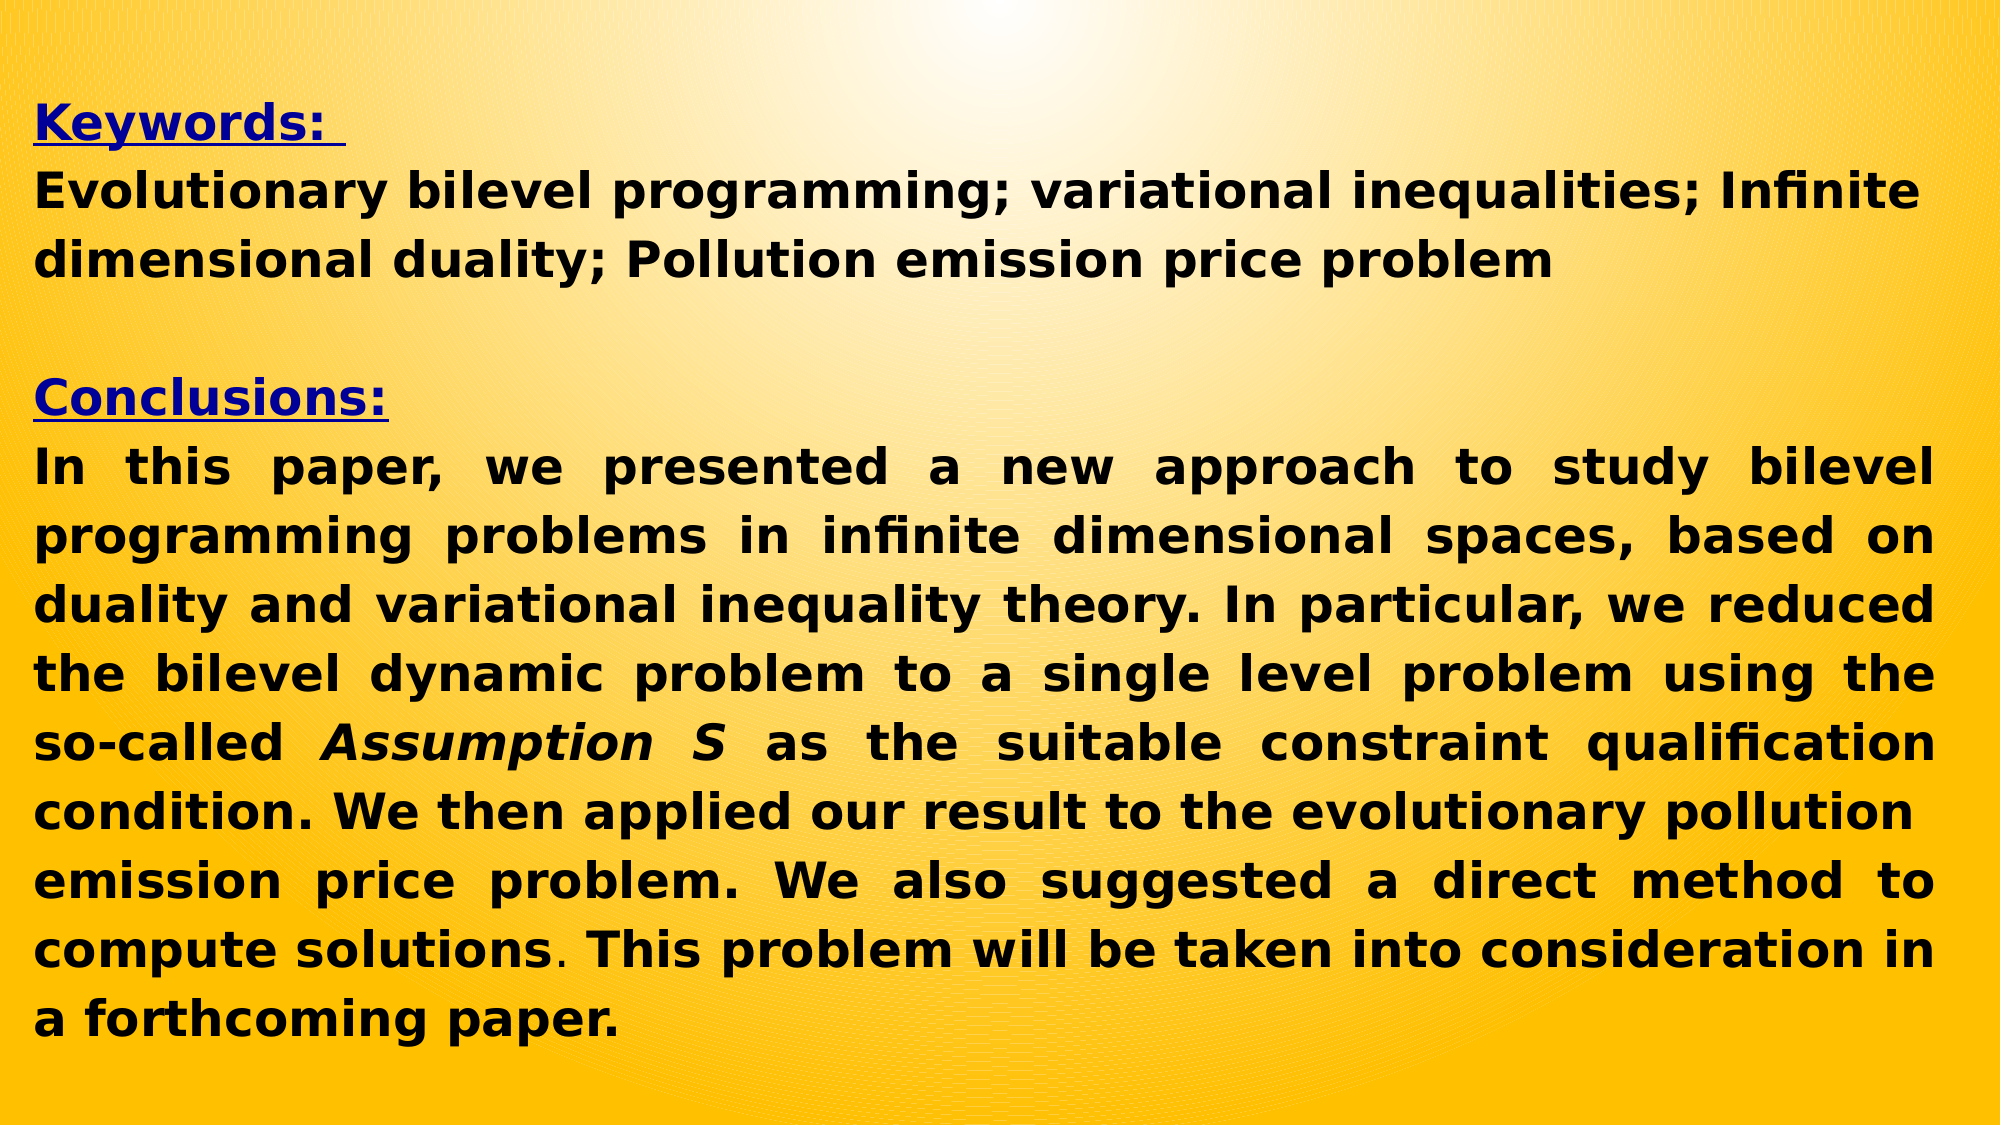

Keywords:
Evolutionary bilevel programming; variational inequalities; Infinite dimensional duality; Pollution emission price problem

Conclusions:
In this paper, we presented a new approach to study bilevel programming problems in infinite dimensional spaces, based on duality and variational inequality theory. In particular, we reduced the bilevel dynamic problem to a single level problem using the so-called Assumption S as the suitable constraint qualification condition. We then applied our result to the evolutionary pollution
emission price problem. We also suggested a direct method to compute solutions. This problem will be taken into consideration in a forthcoming paper.